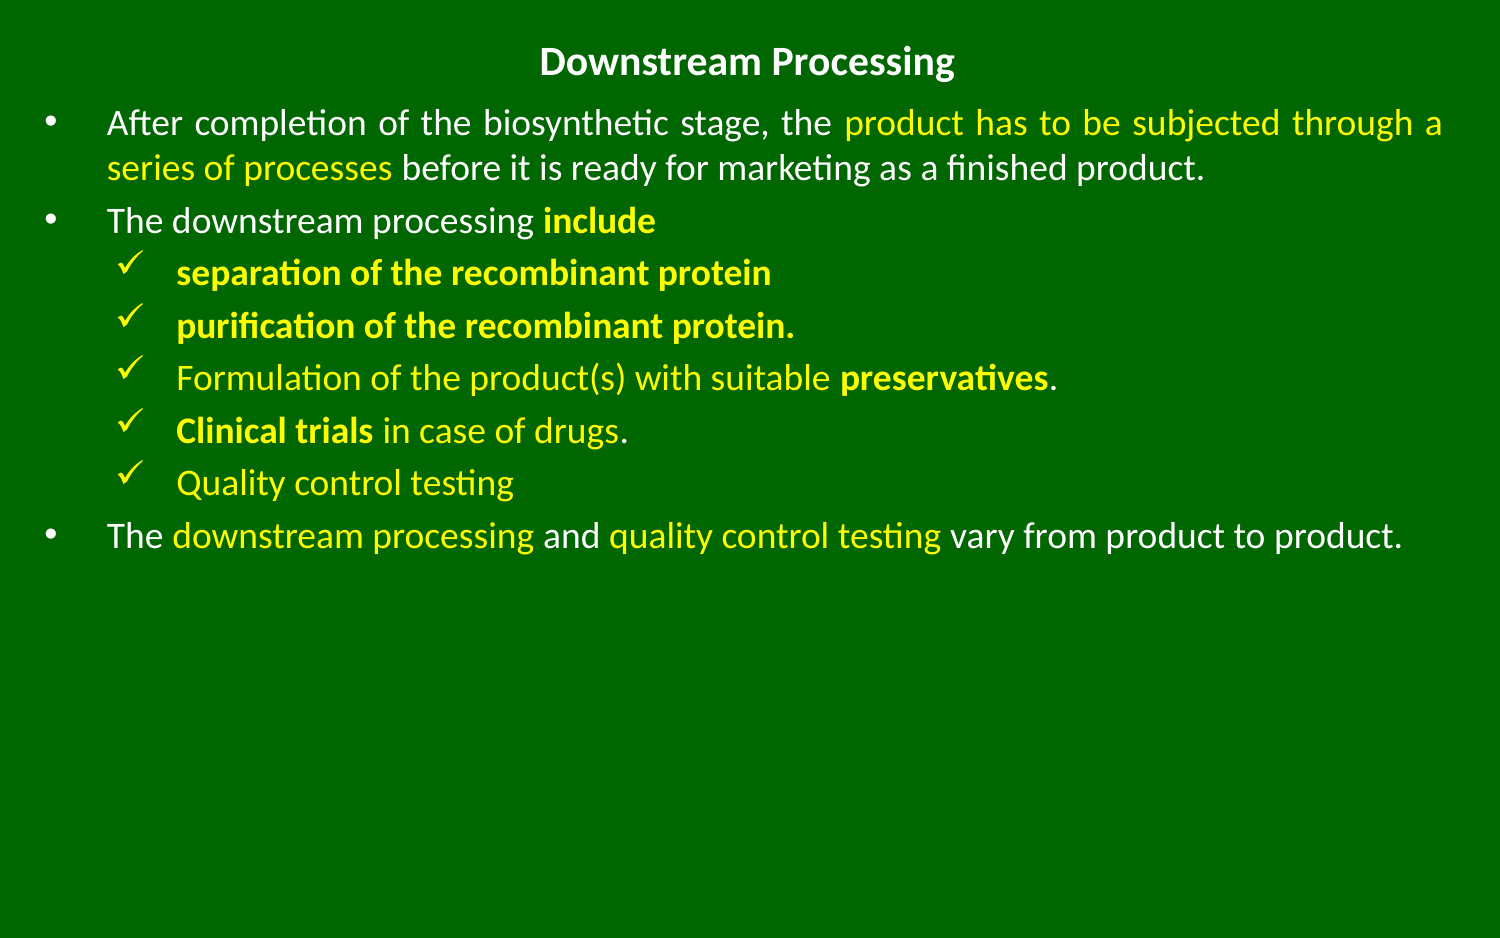

# Downstream Processing
After completion of the biosynthetic stage, the product has to be subjected through a series of processes before it is ready for marketing as a finished product.
The downstream processing include
separation of the recombinant protein
purification of the recombinant protein.
Formulation of the product(s) with suitable preservatives.
Clinical trials in case of drugs.
Quality control testing
The downstream processing and quality control testing vary from product to product.